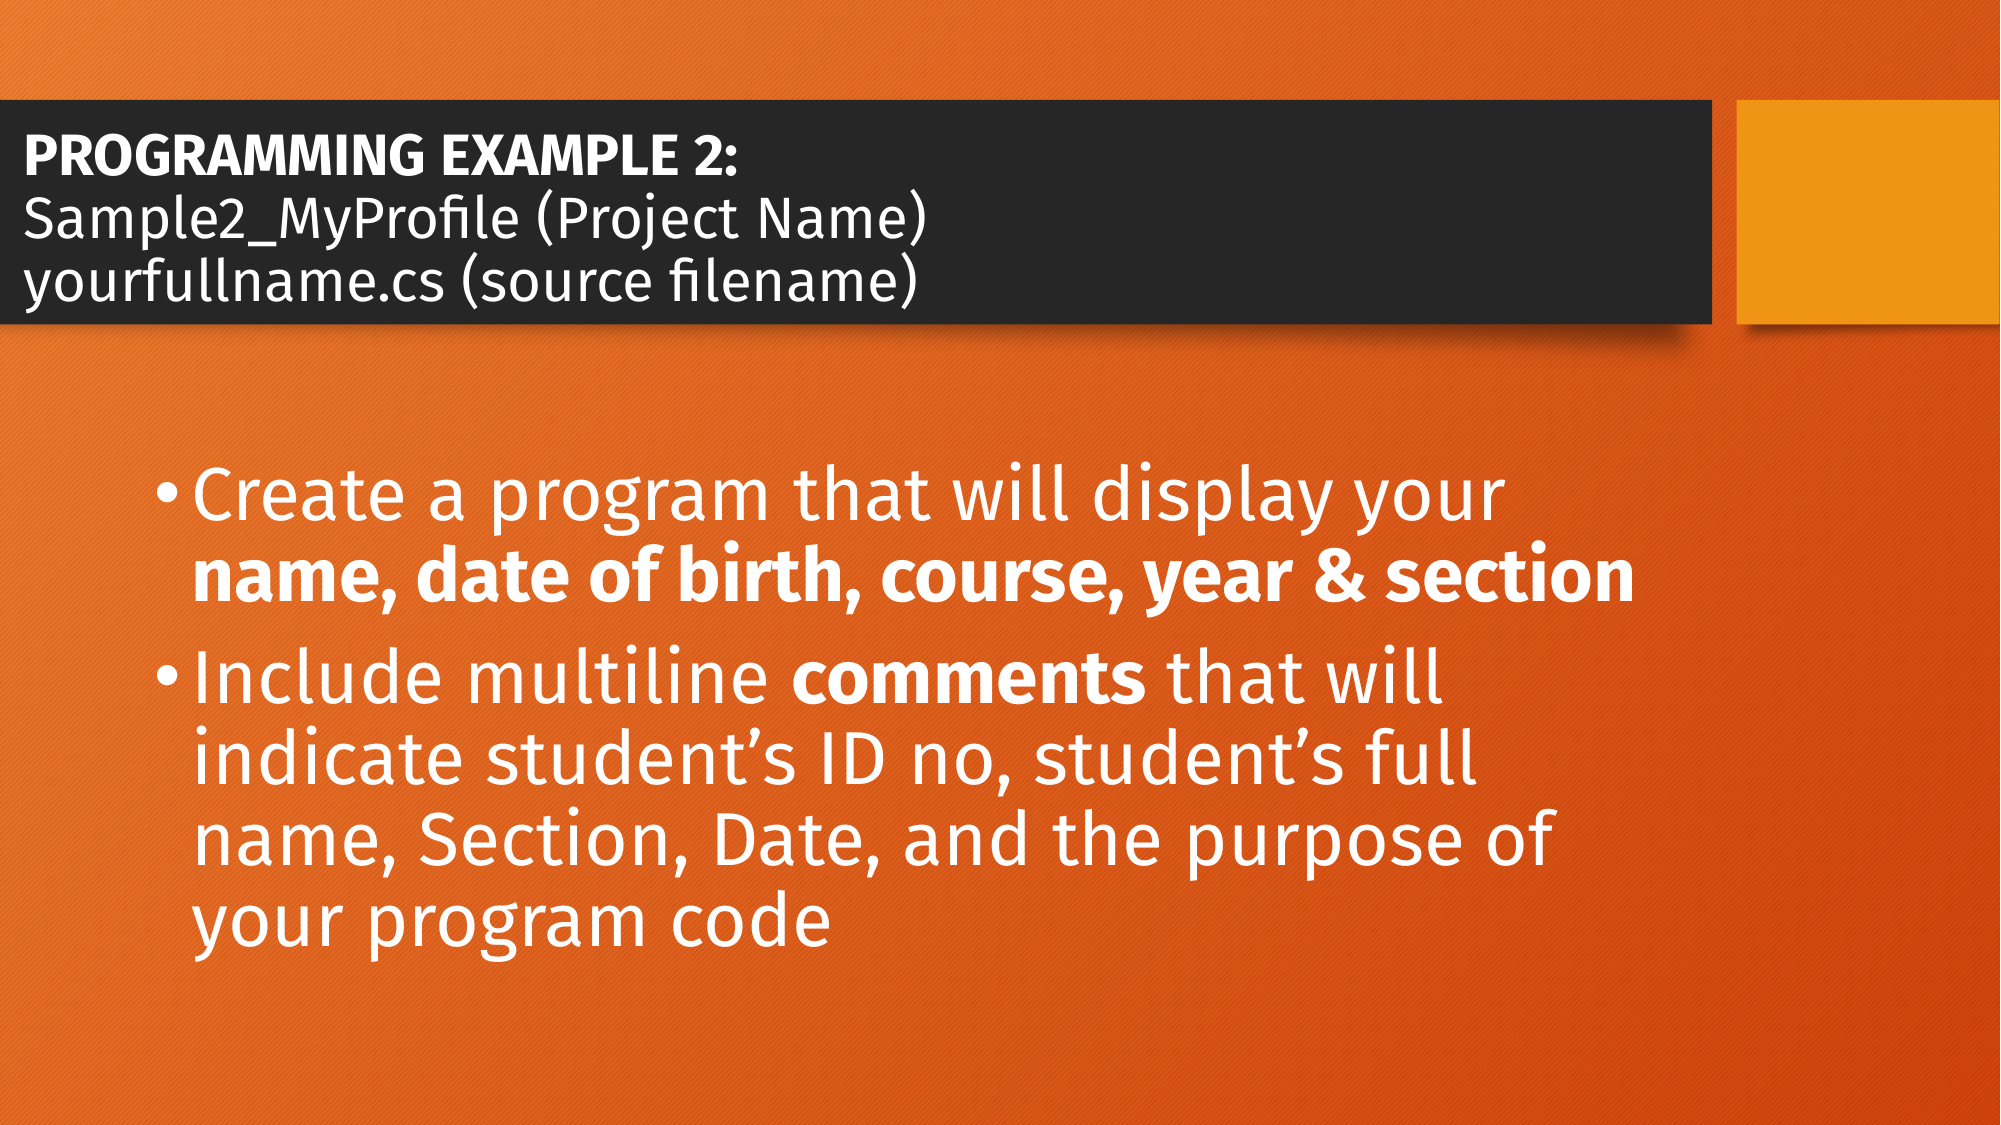

# PROGRAMMING EXAMPLE 2: Sample2_MyProfile (Project Name) yourfullname.cs (source filename)
Create a program that will display your name, date of birth, course, year & section
Include multiline comments that will indicate student’s ID no, student’s full name, Section, Date, and the purpose of your program code